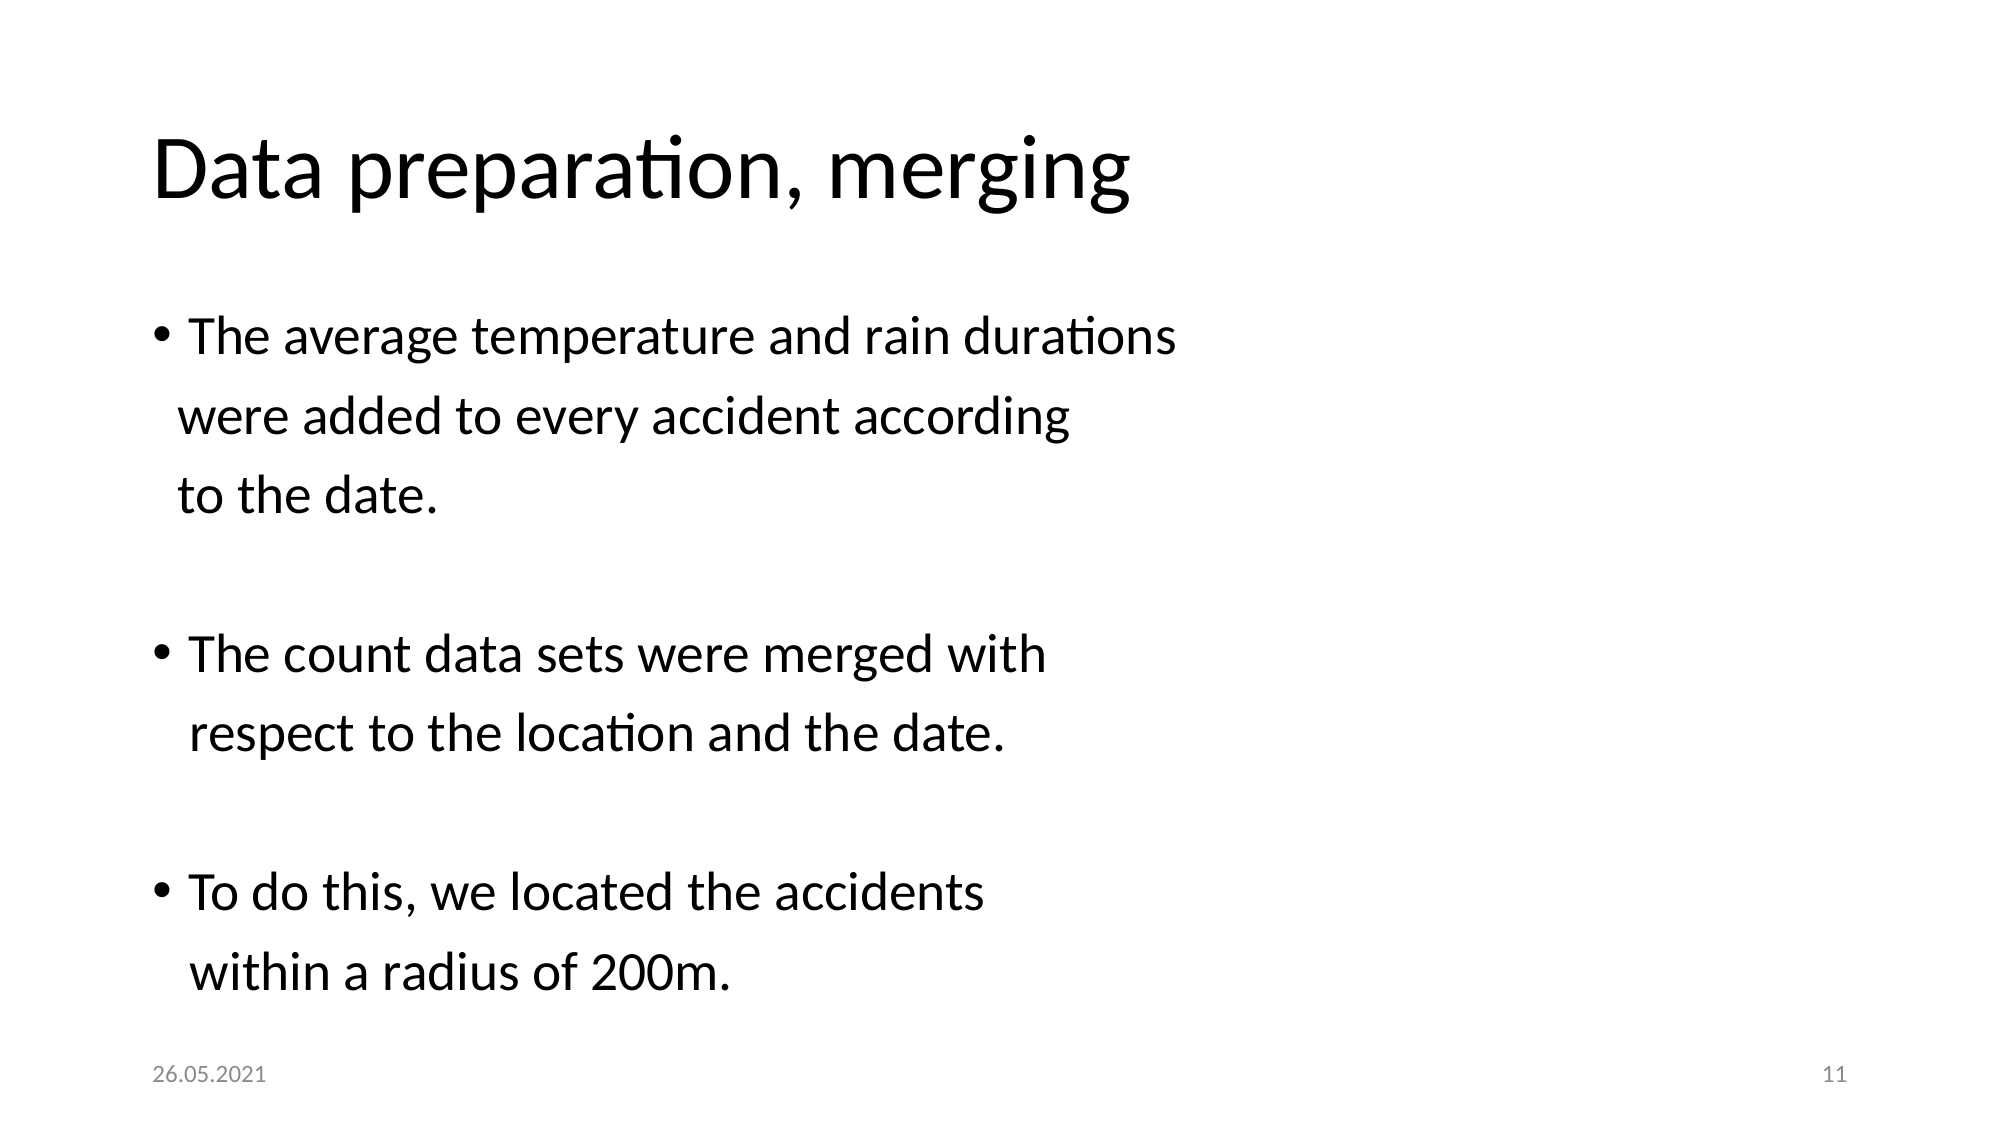

# Data preparation, merging

The average temperature and rain durations
  were added to every accident according
  to the date.

The count data sets were merged with
   respect to the location and the date.

To do this, we located the accidents
   within a radius of 200m.
26.05.2021
11